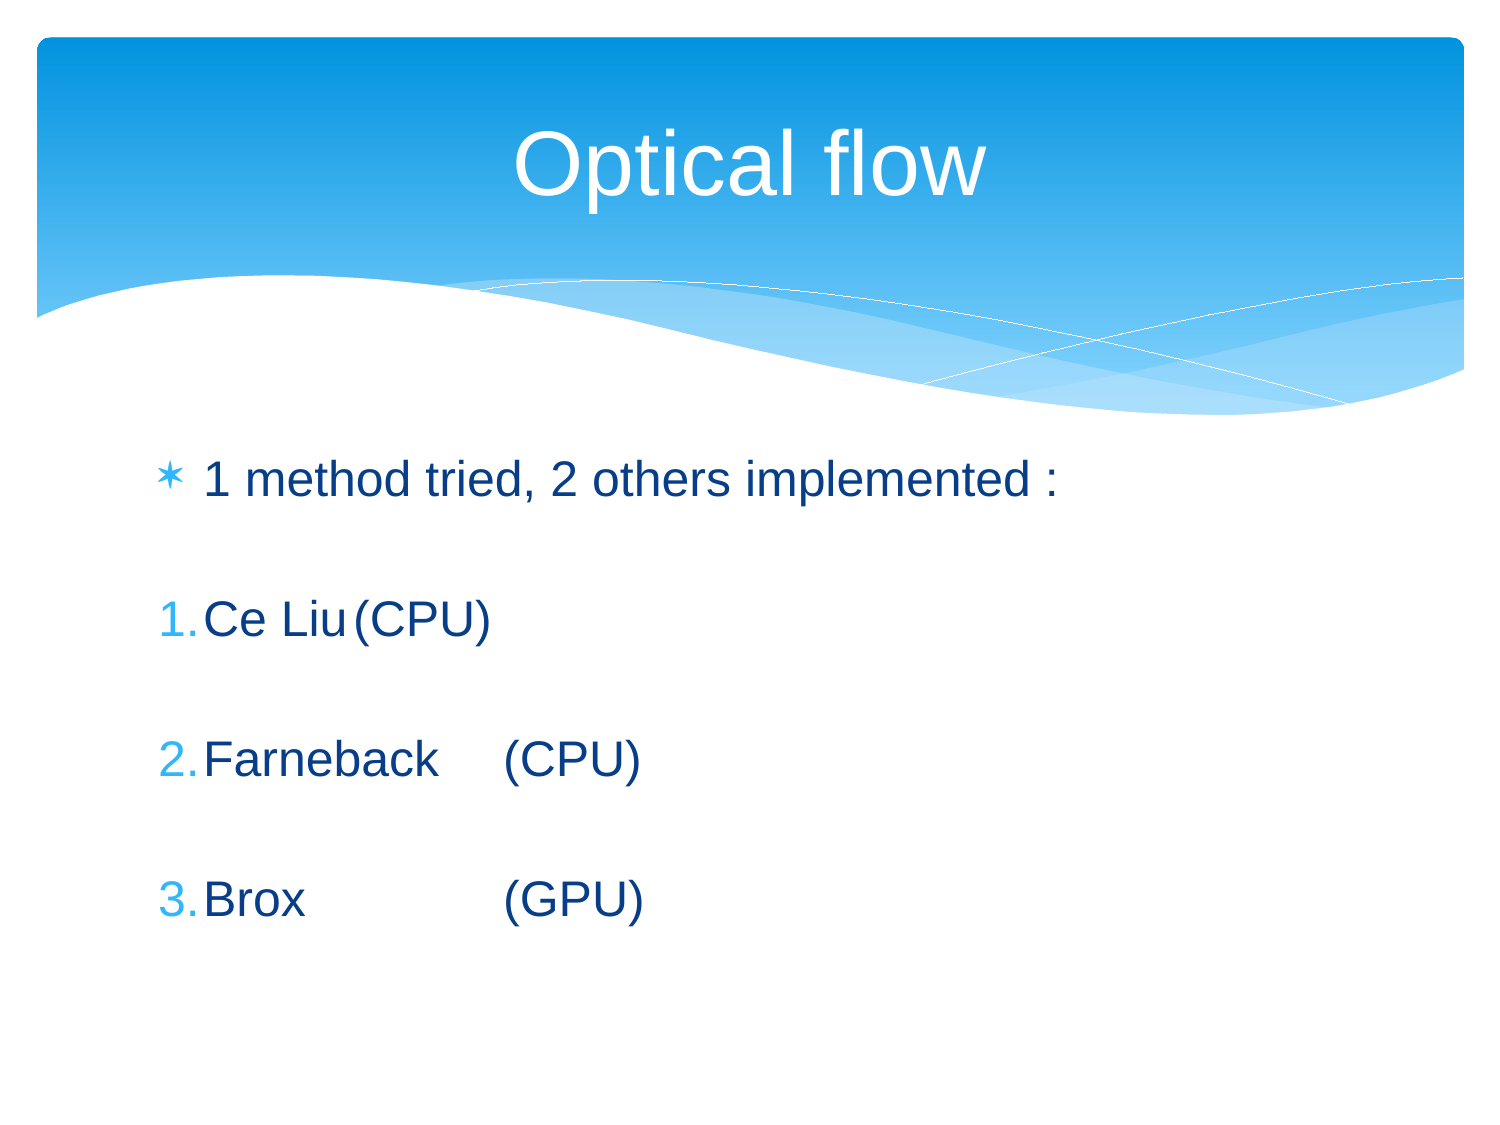

# Optical flow
1 method tried, 2 others implemented :

Ce Liu	(CPU)

Farneback	(CPU)

Brox		(GPU)